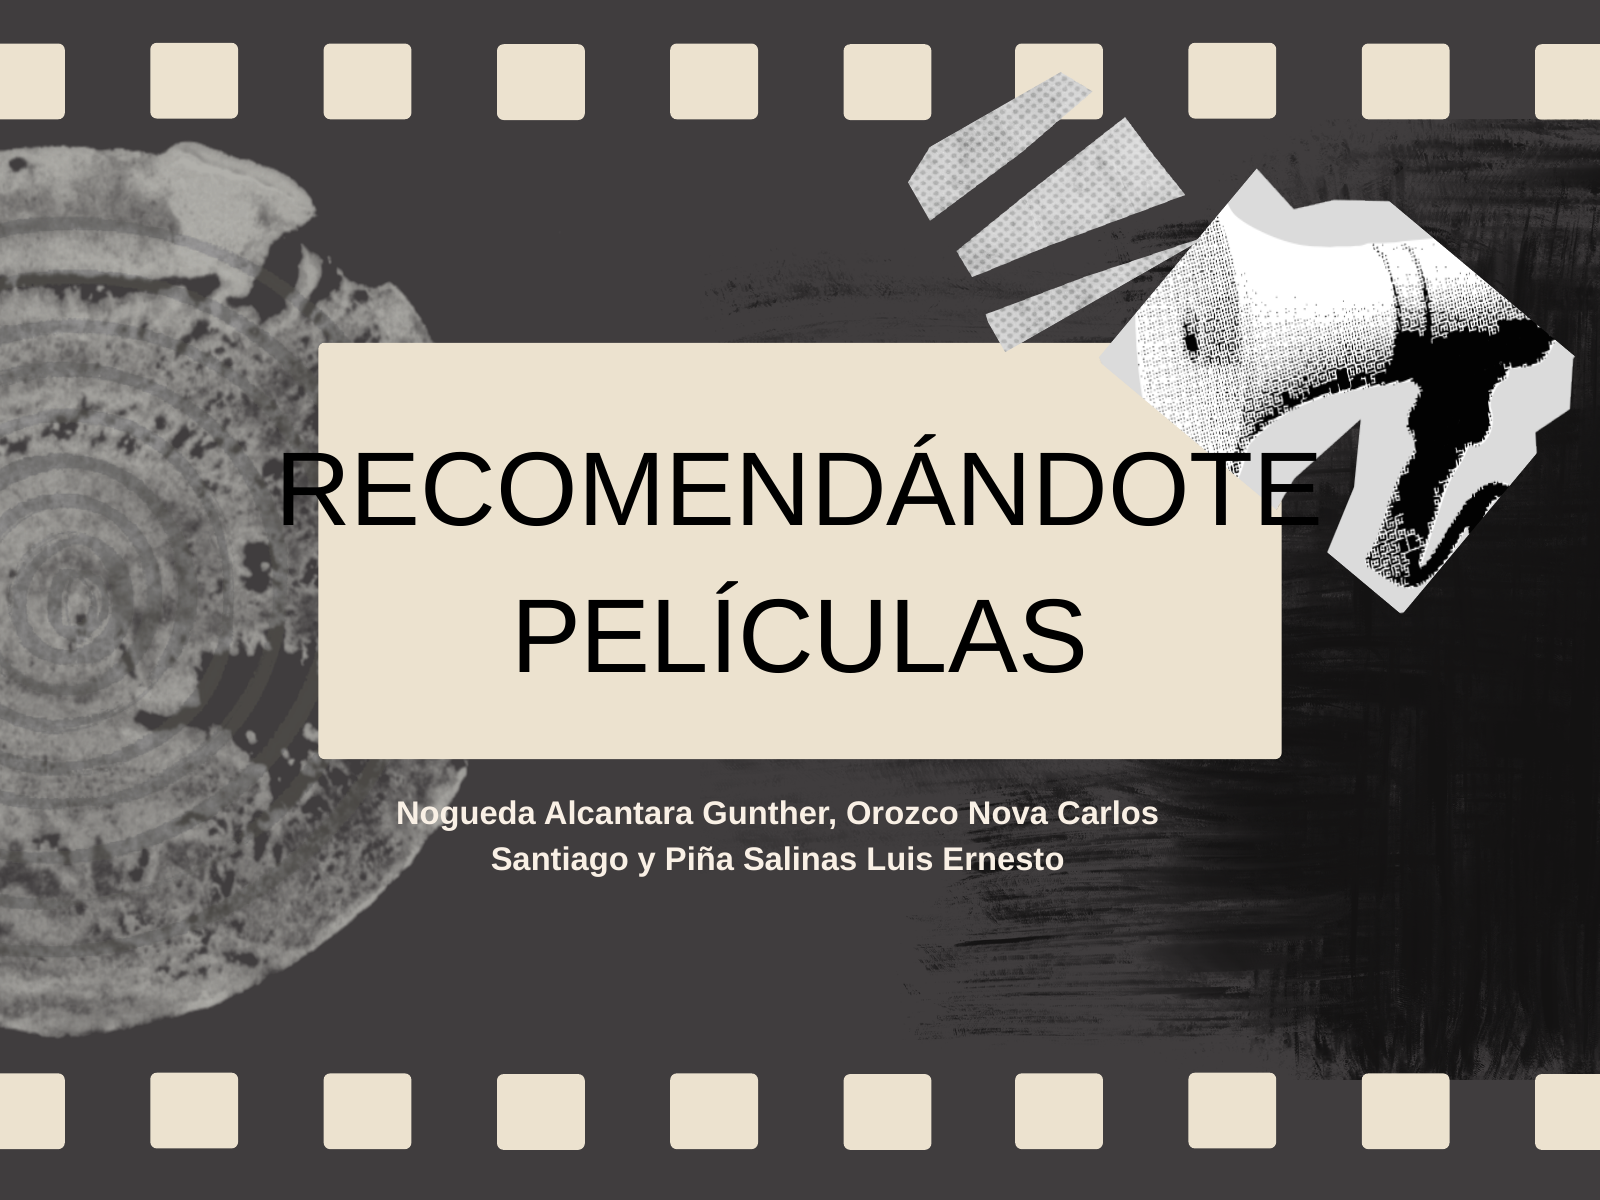

RECOMENDÁNDOTE PELÍCULAS
Nogueda Alcantara Gunther, Orozco Nova Carlos Santiago y Piña Salinas Luis Ernesto